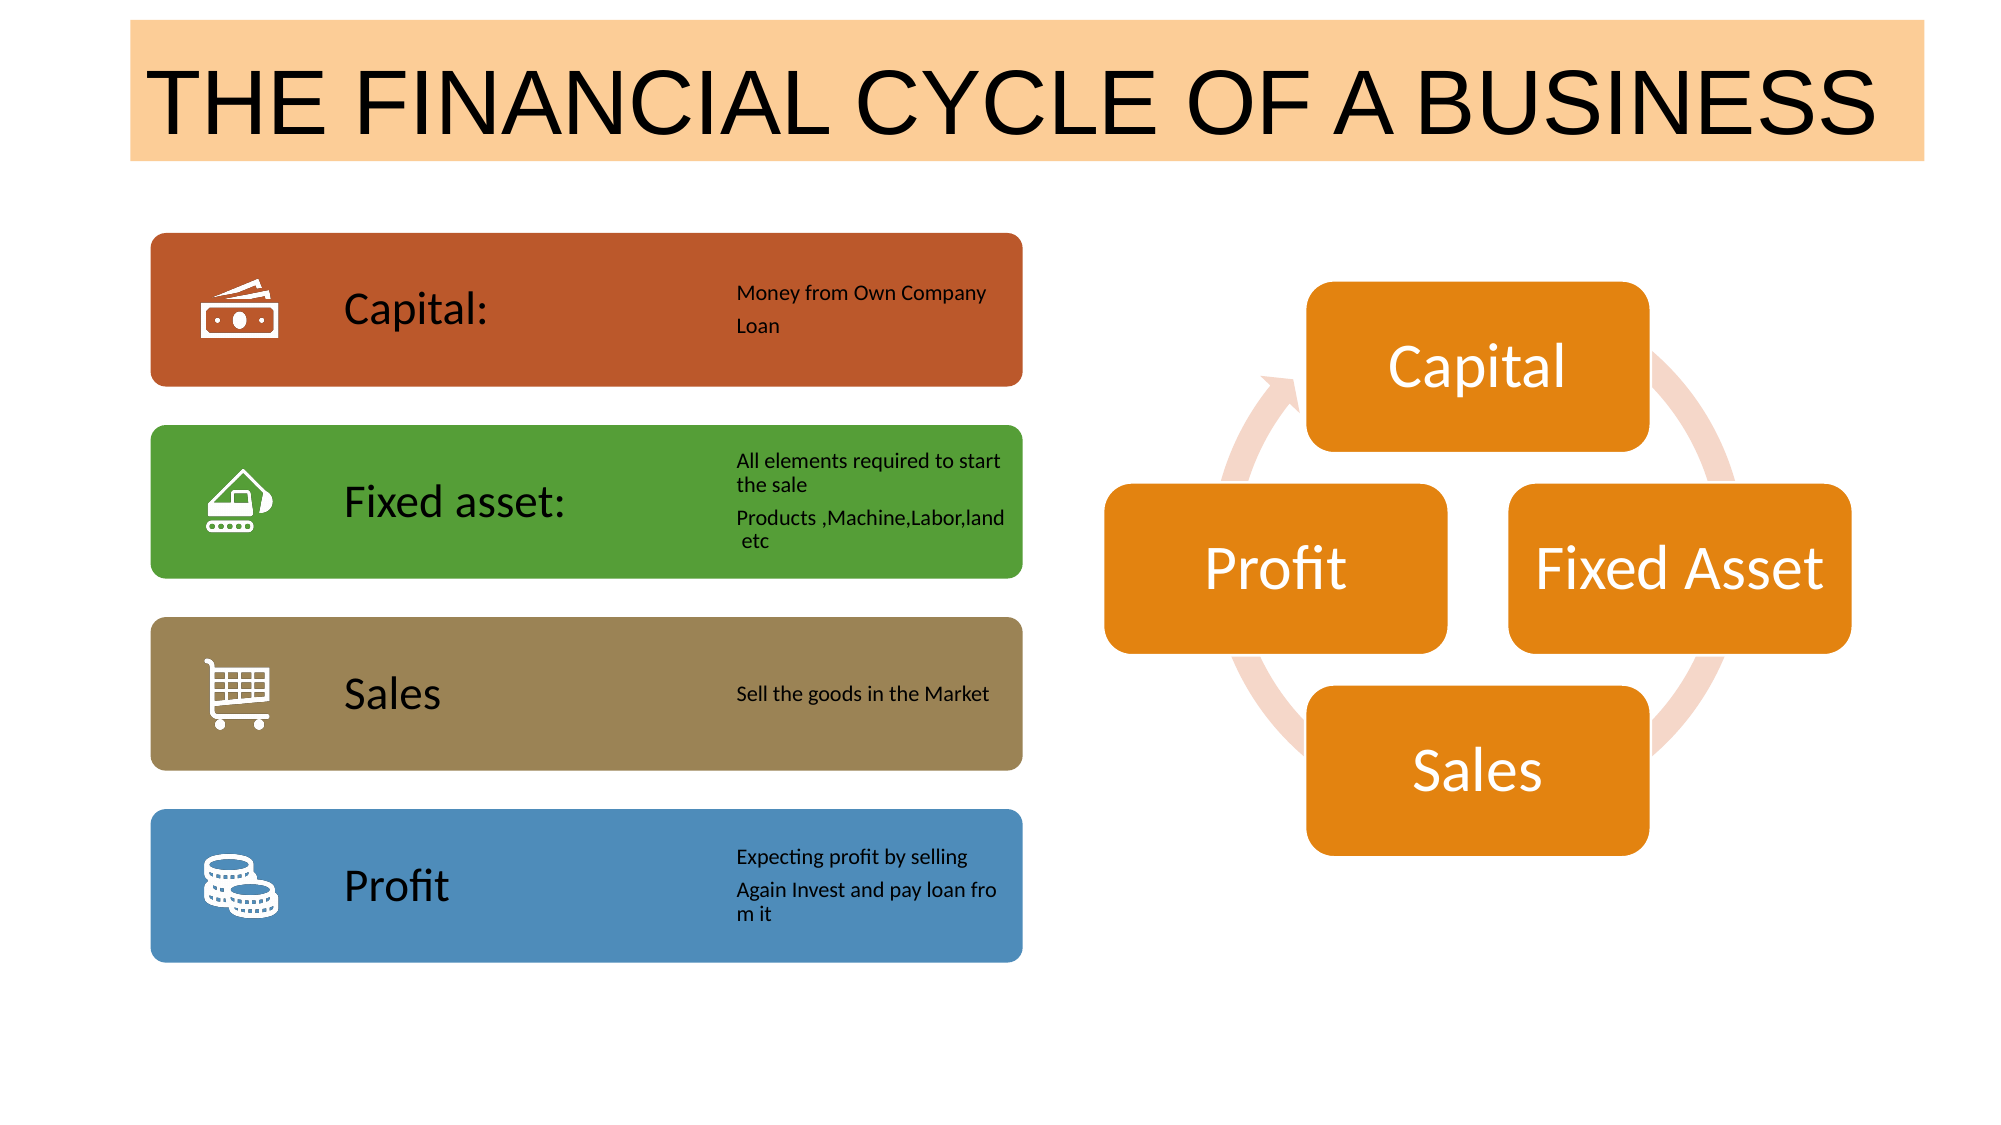

# THE FINANCIAL CYCLE OF A BUSINESS

Capital:

Money from Own Company
Loan

Fixed asset:

All elements required to start the sale
Products ,Machine,Labor,land etc

Sales

Sell the goods in the Market

Profit

Expecting profit by selling
Again Invest and pay loan from it

Capital

Profit
Fixed Asset

Sales